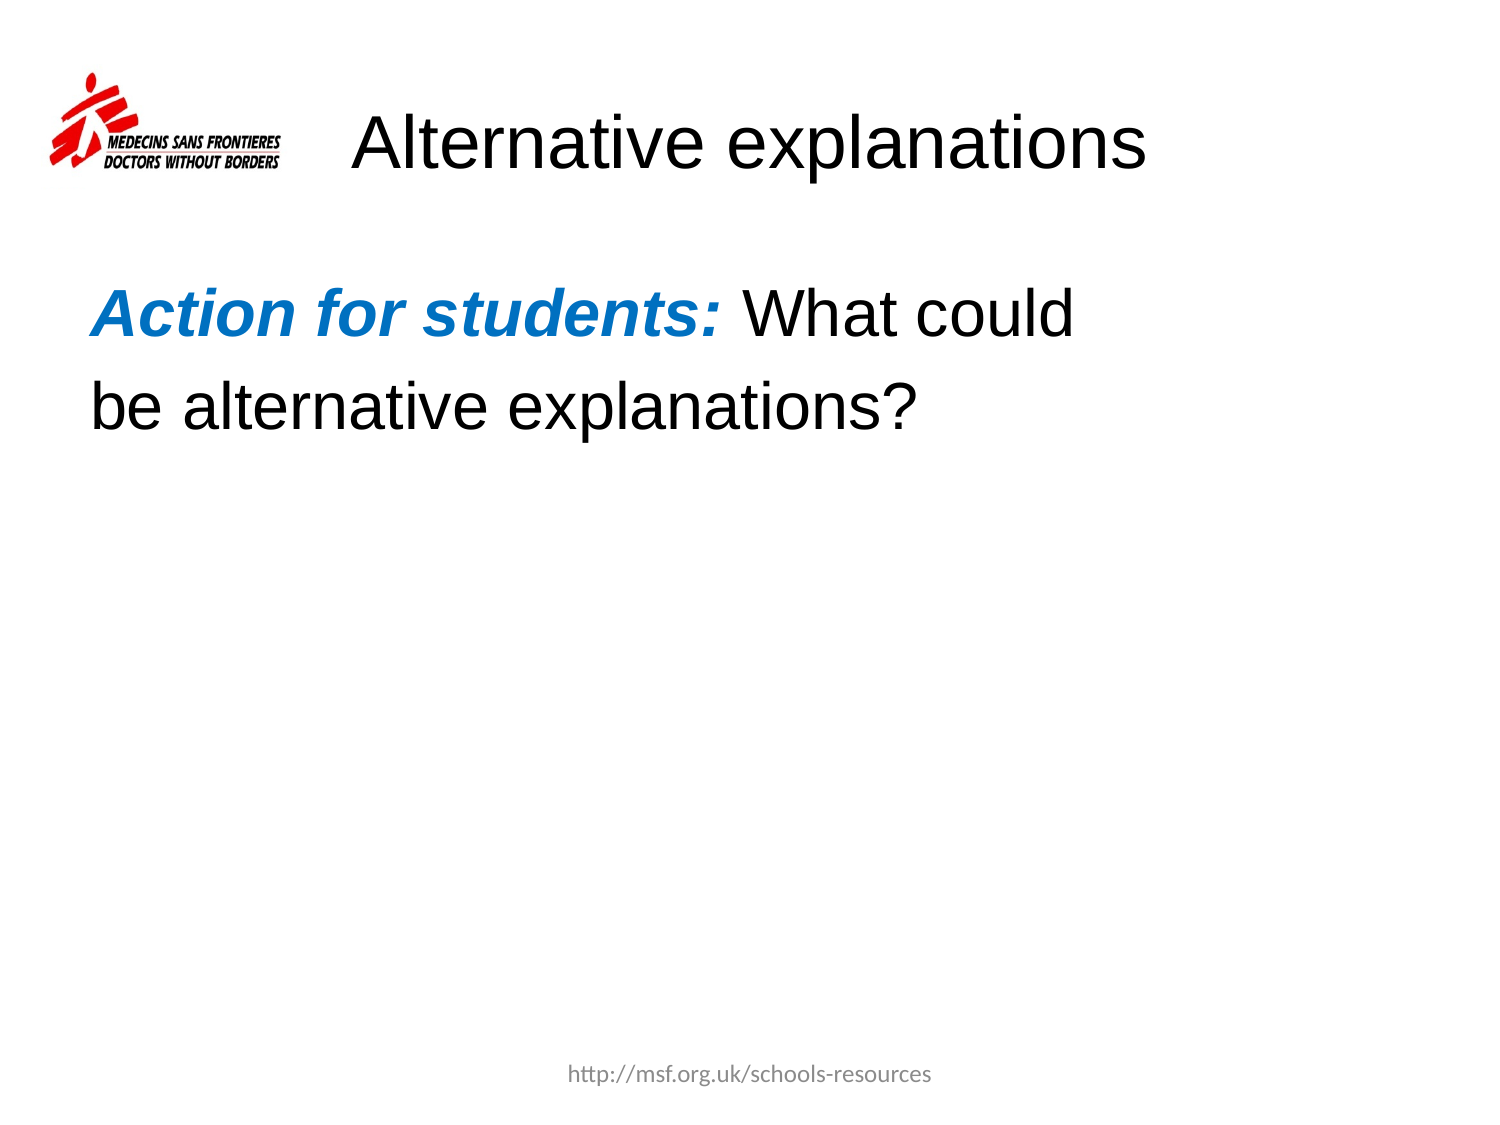

# Alternative explanations
Action for students: What could
be alternative explanations?

http://msf.org.uk/schools-resources